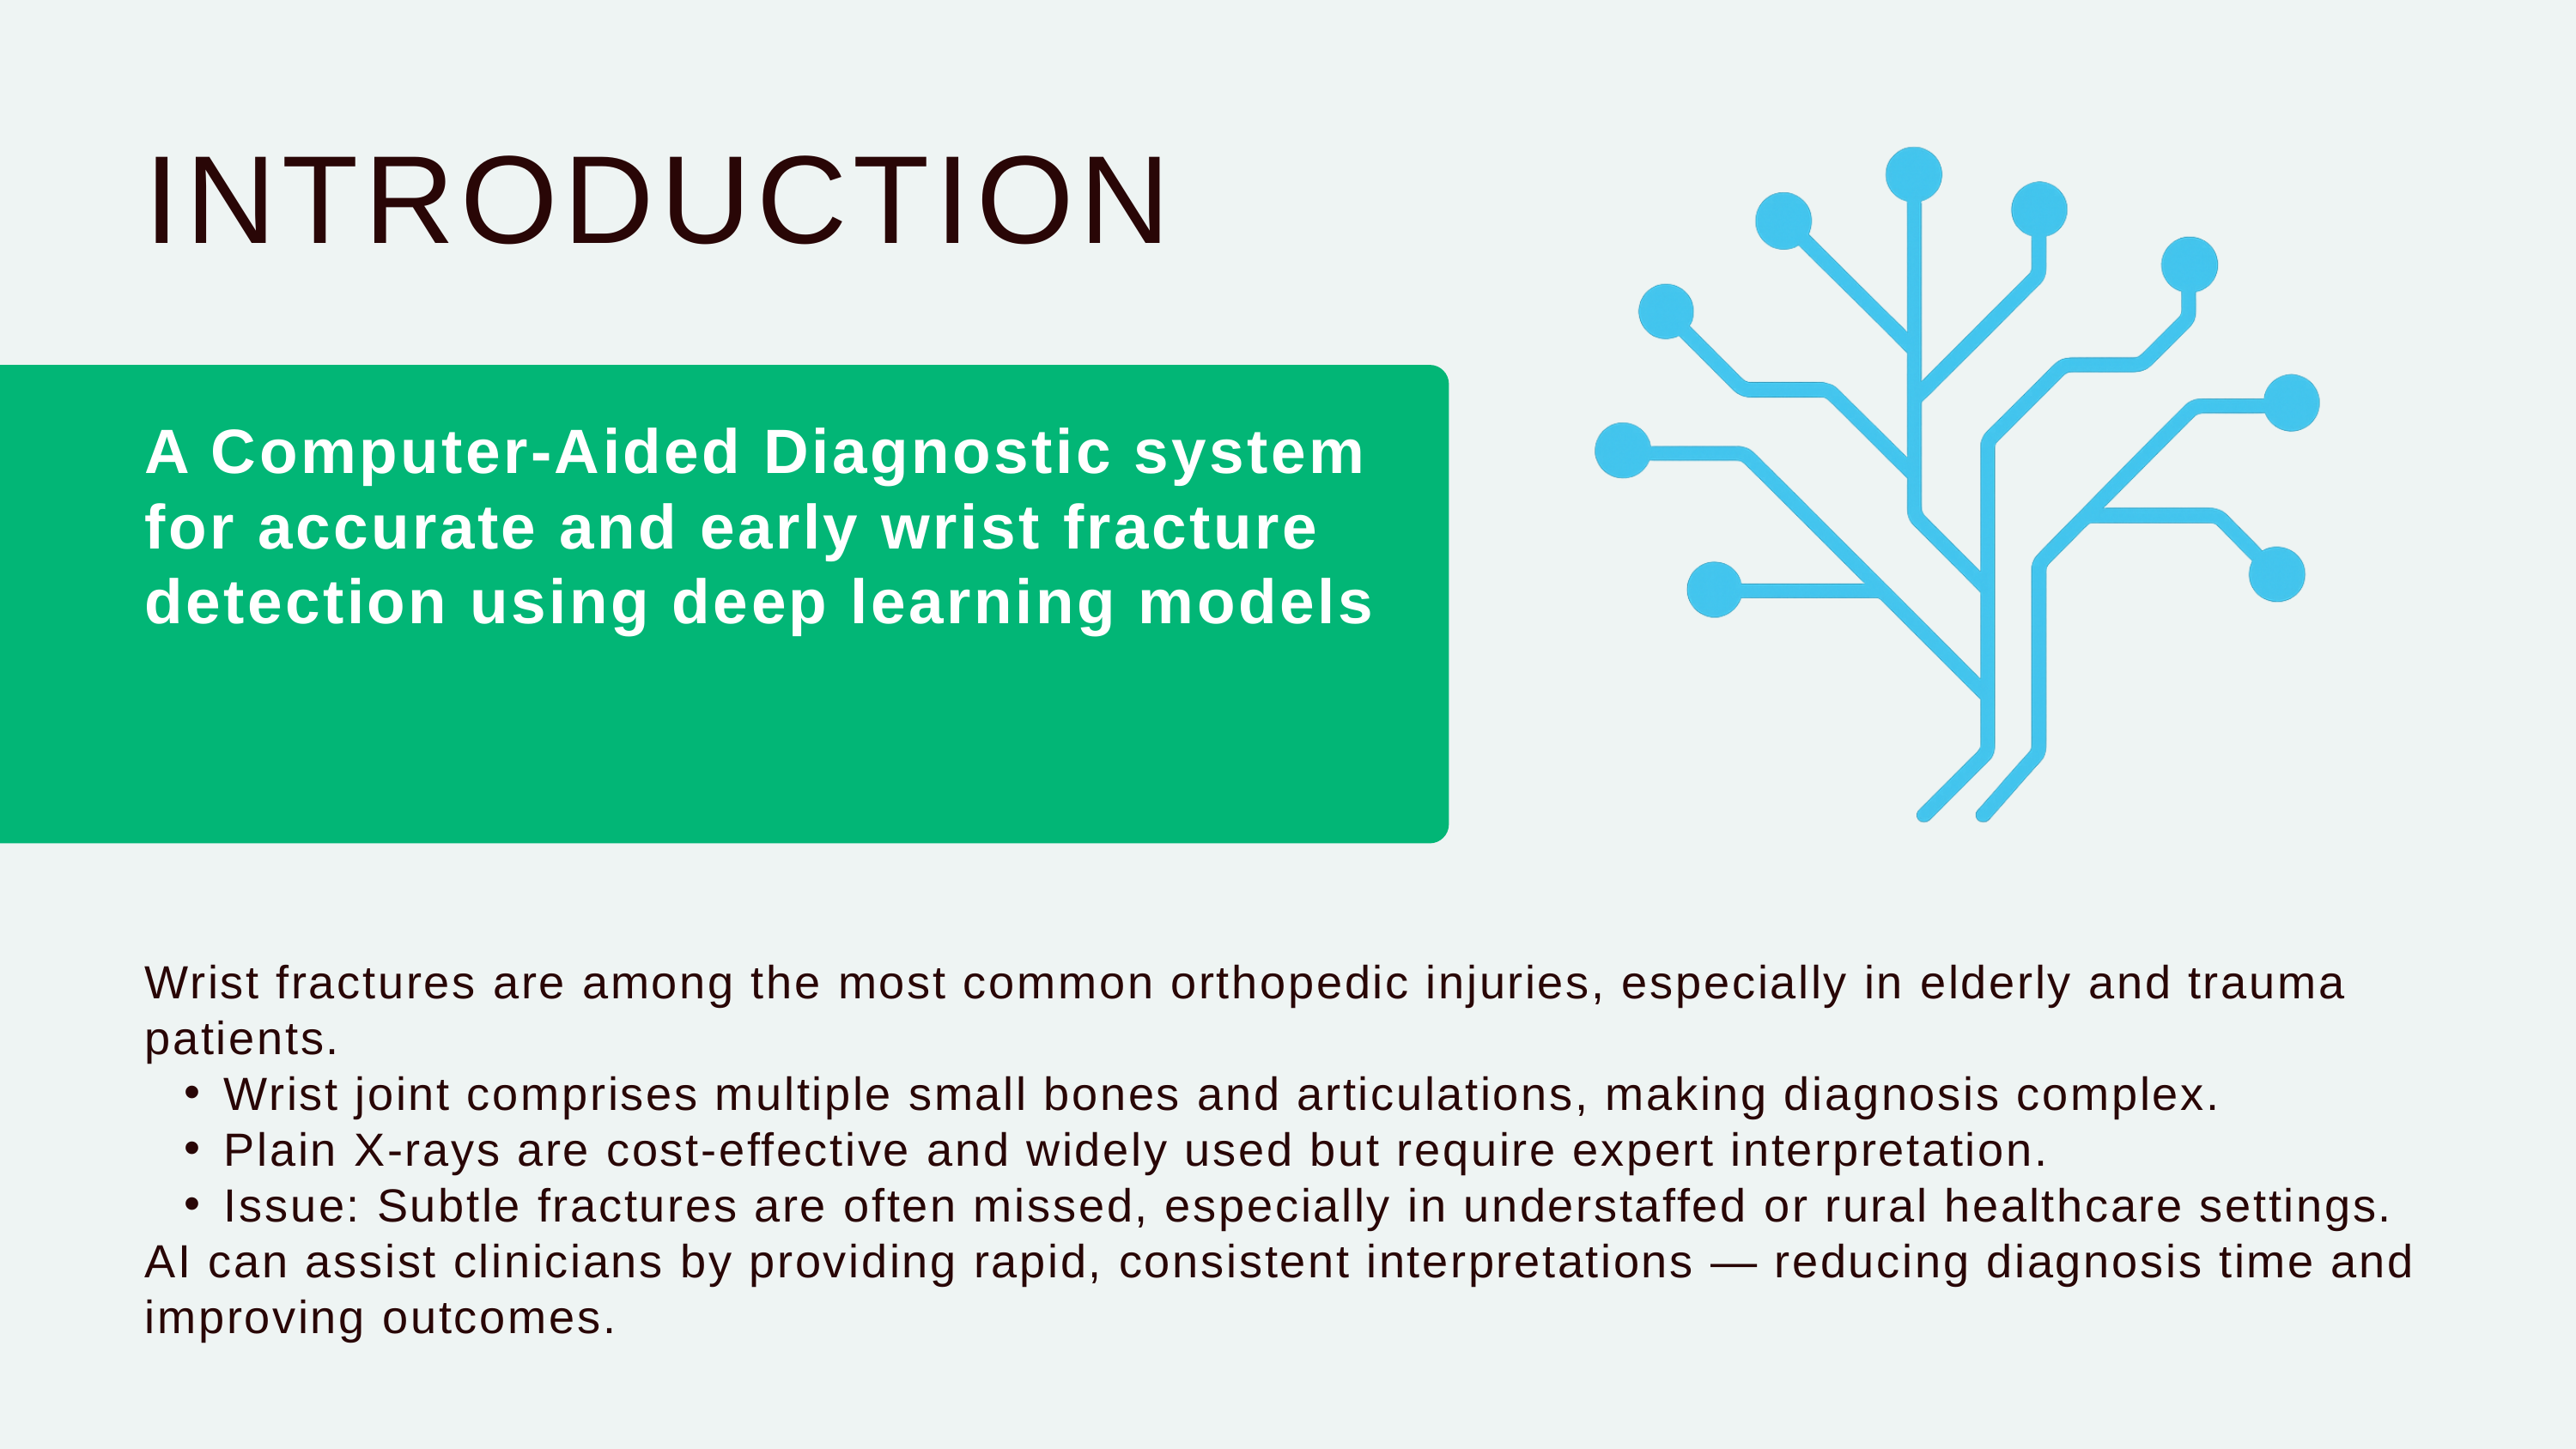

INTRODUCTION

A Computer-Aided Diagnostic system for accurate and early wrist fracture detection using deep learning models
Wrist fractures are among the most common orthopedic injuries, especially in elderly and trauma patients.
Wrist joint comprises multiple small bones and articulations, making diagnosis complex.
Plain X-rays are cost-effective and widely used but require expert interpretation.
Issue: Subtle fractures are often missed, especially in understaffed or rural healthcare settings.
AI can assist clinicians by providing rapid, consistent interpretations — reducing diagnosis time and improving outcomes.